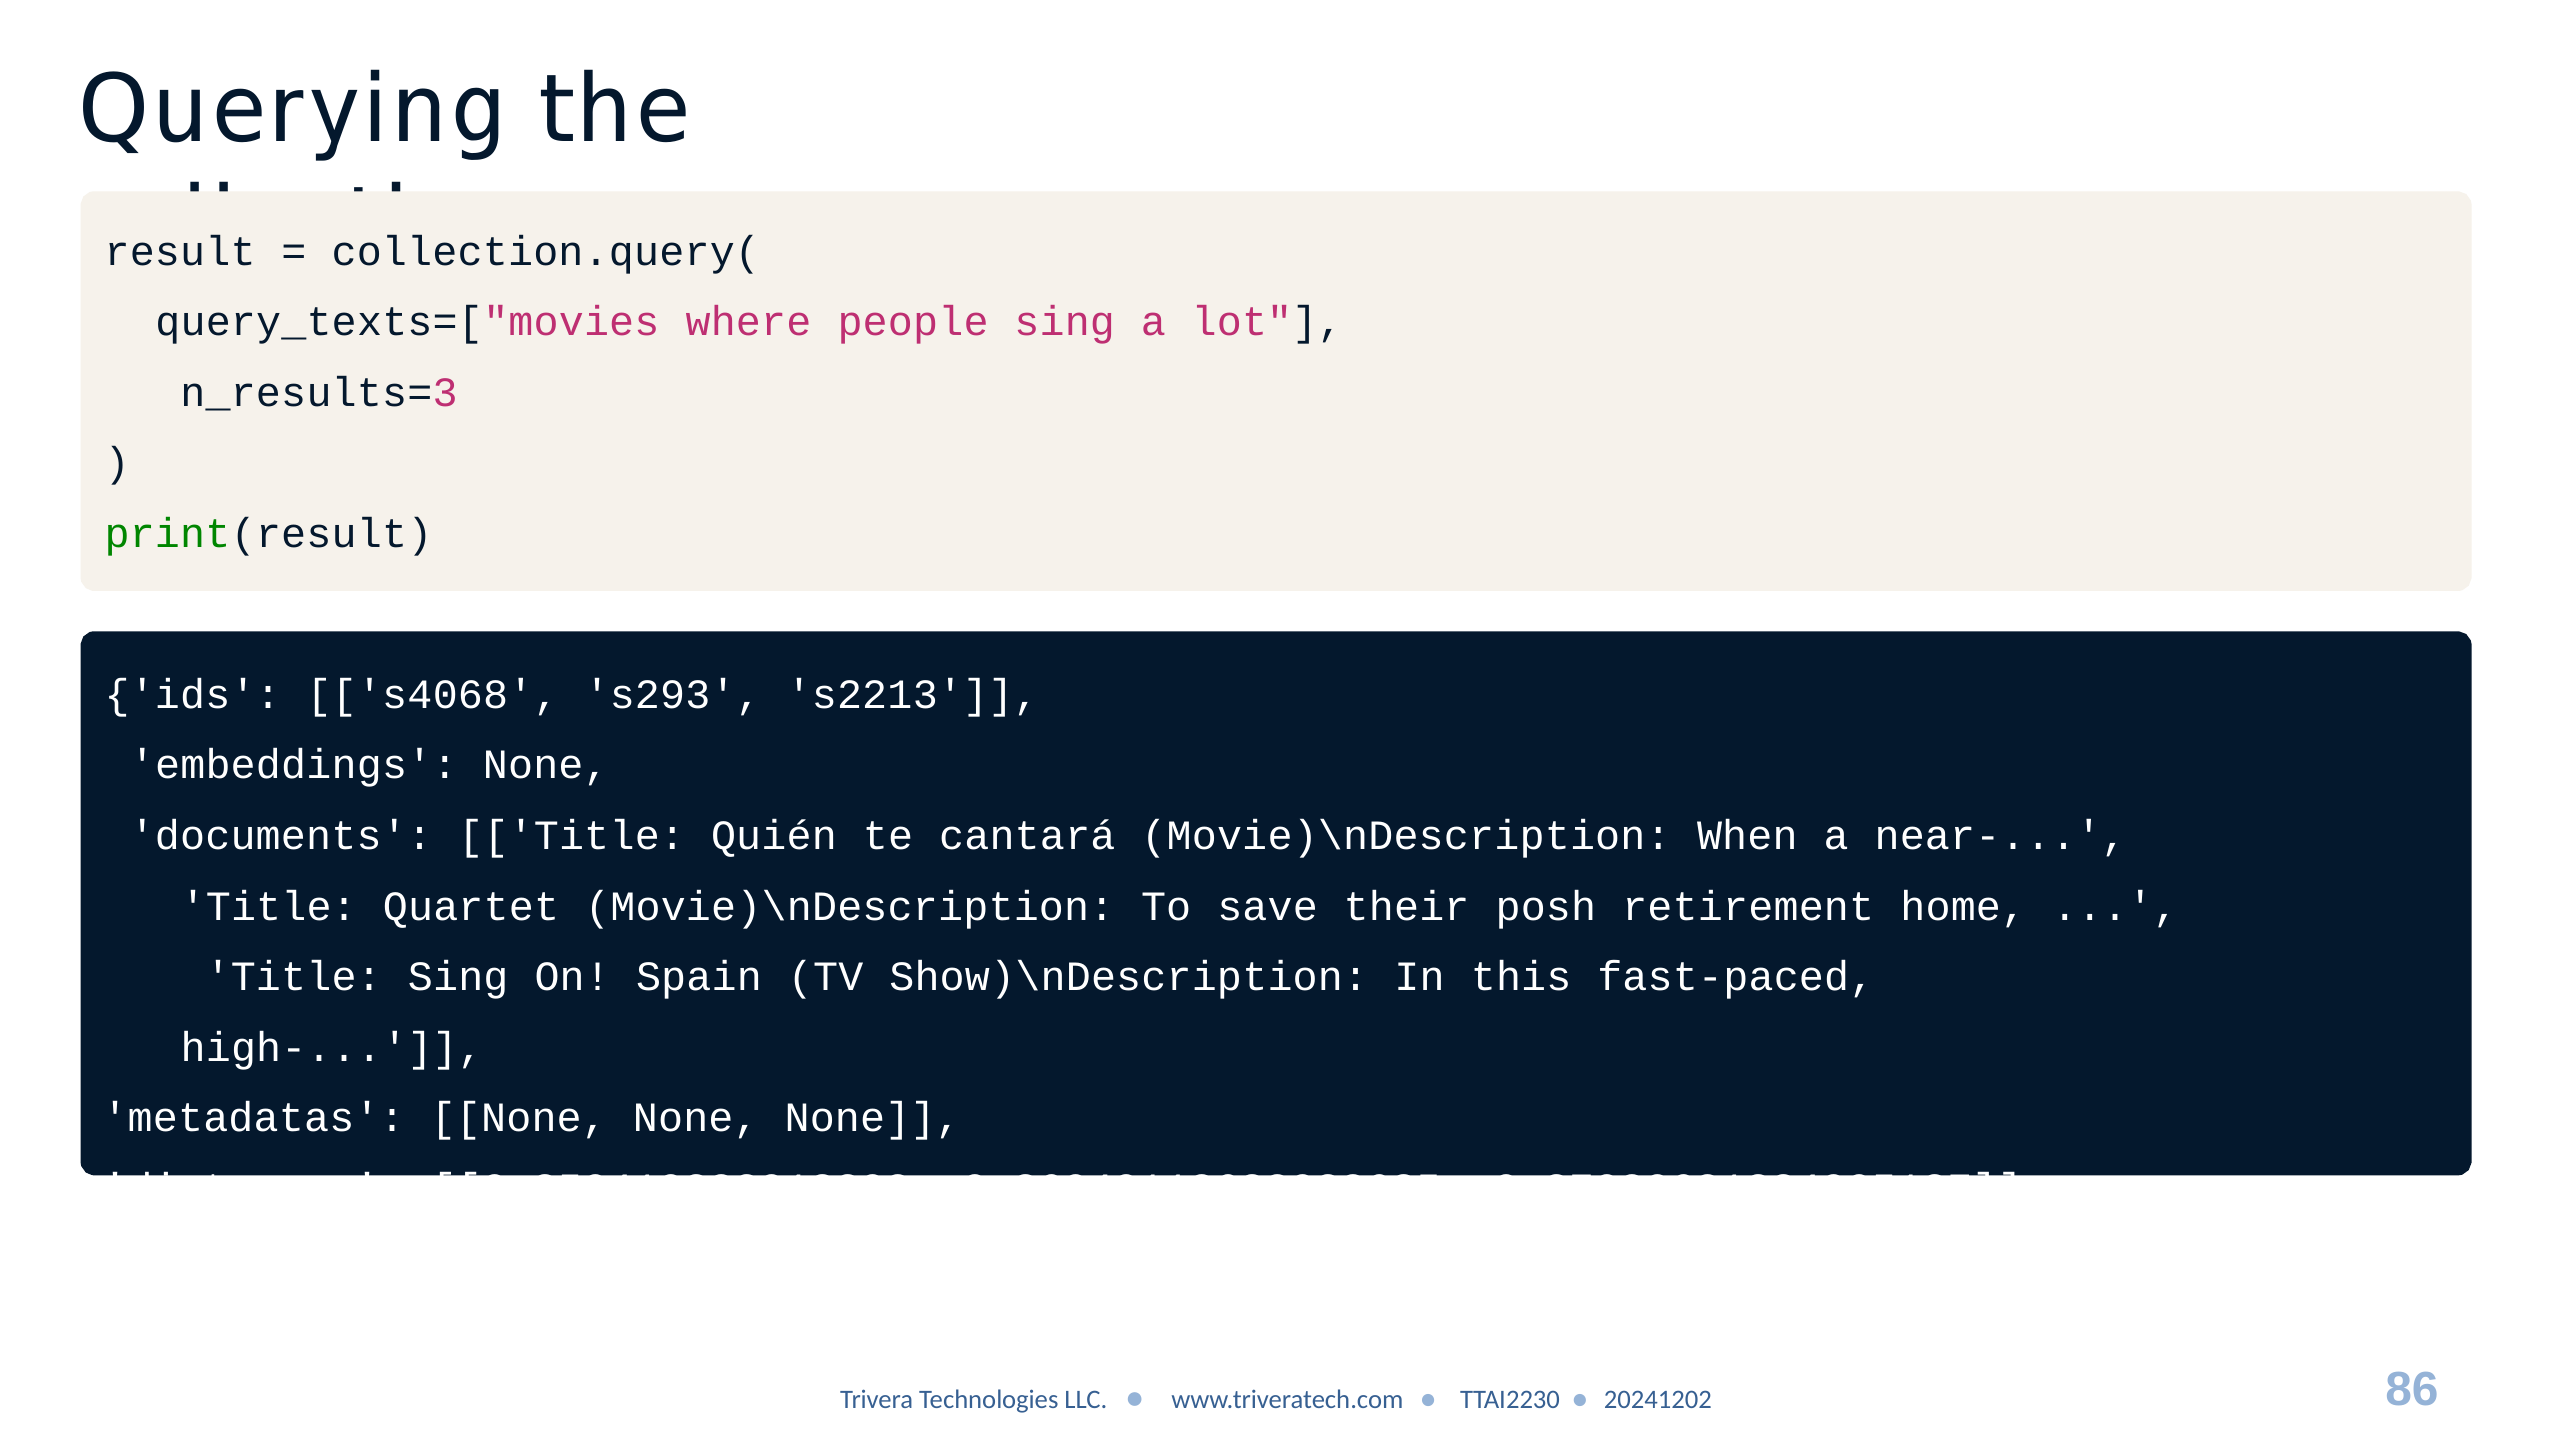

# Querying the collection

result = collection.query(
query_texts=["movies where people sing a lot"],  n_results=3
)
print(result)

{'ids': [['s4068', 's293', 's2213']],
'embeddings': None,
'documents': [['Title: Quién te cantará (Movie)\nDescription: When a near-...',  'Title: Quartet (Movie)\nDescription: To save their posh retirement home, ...',  'Title: Sing On! Spain (TV Show)\nDescription: In this fast-paced, high-...']],
'metadatas': [[None, None, None]],
'distances': [[0.350419282913208, 0.36049118638038635, 0.37080681324005127]]